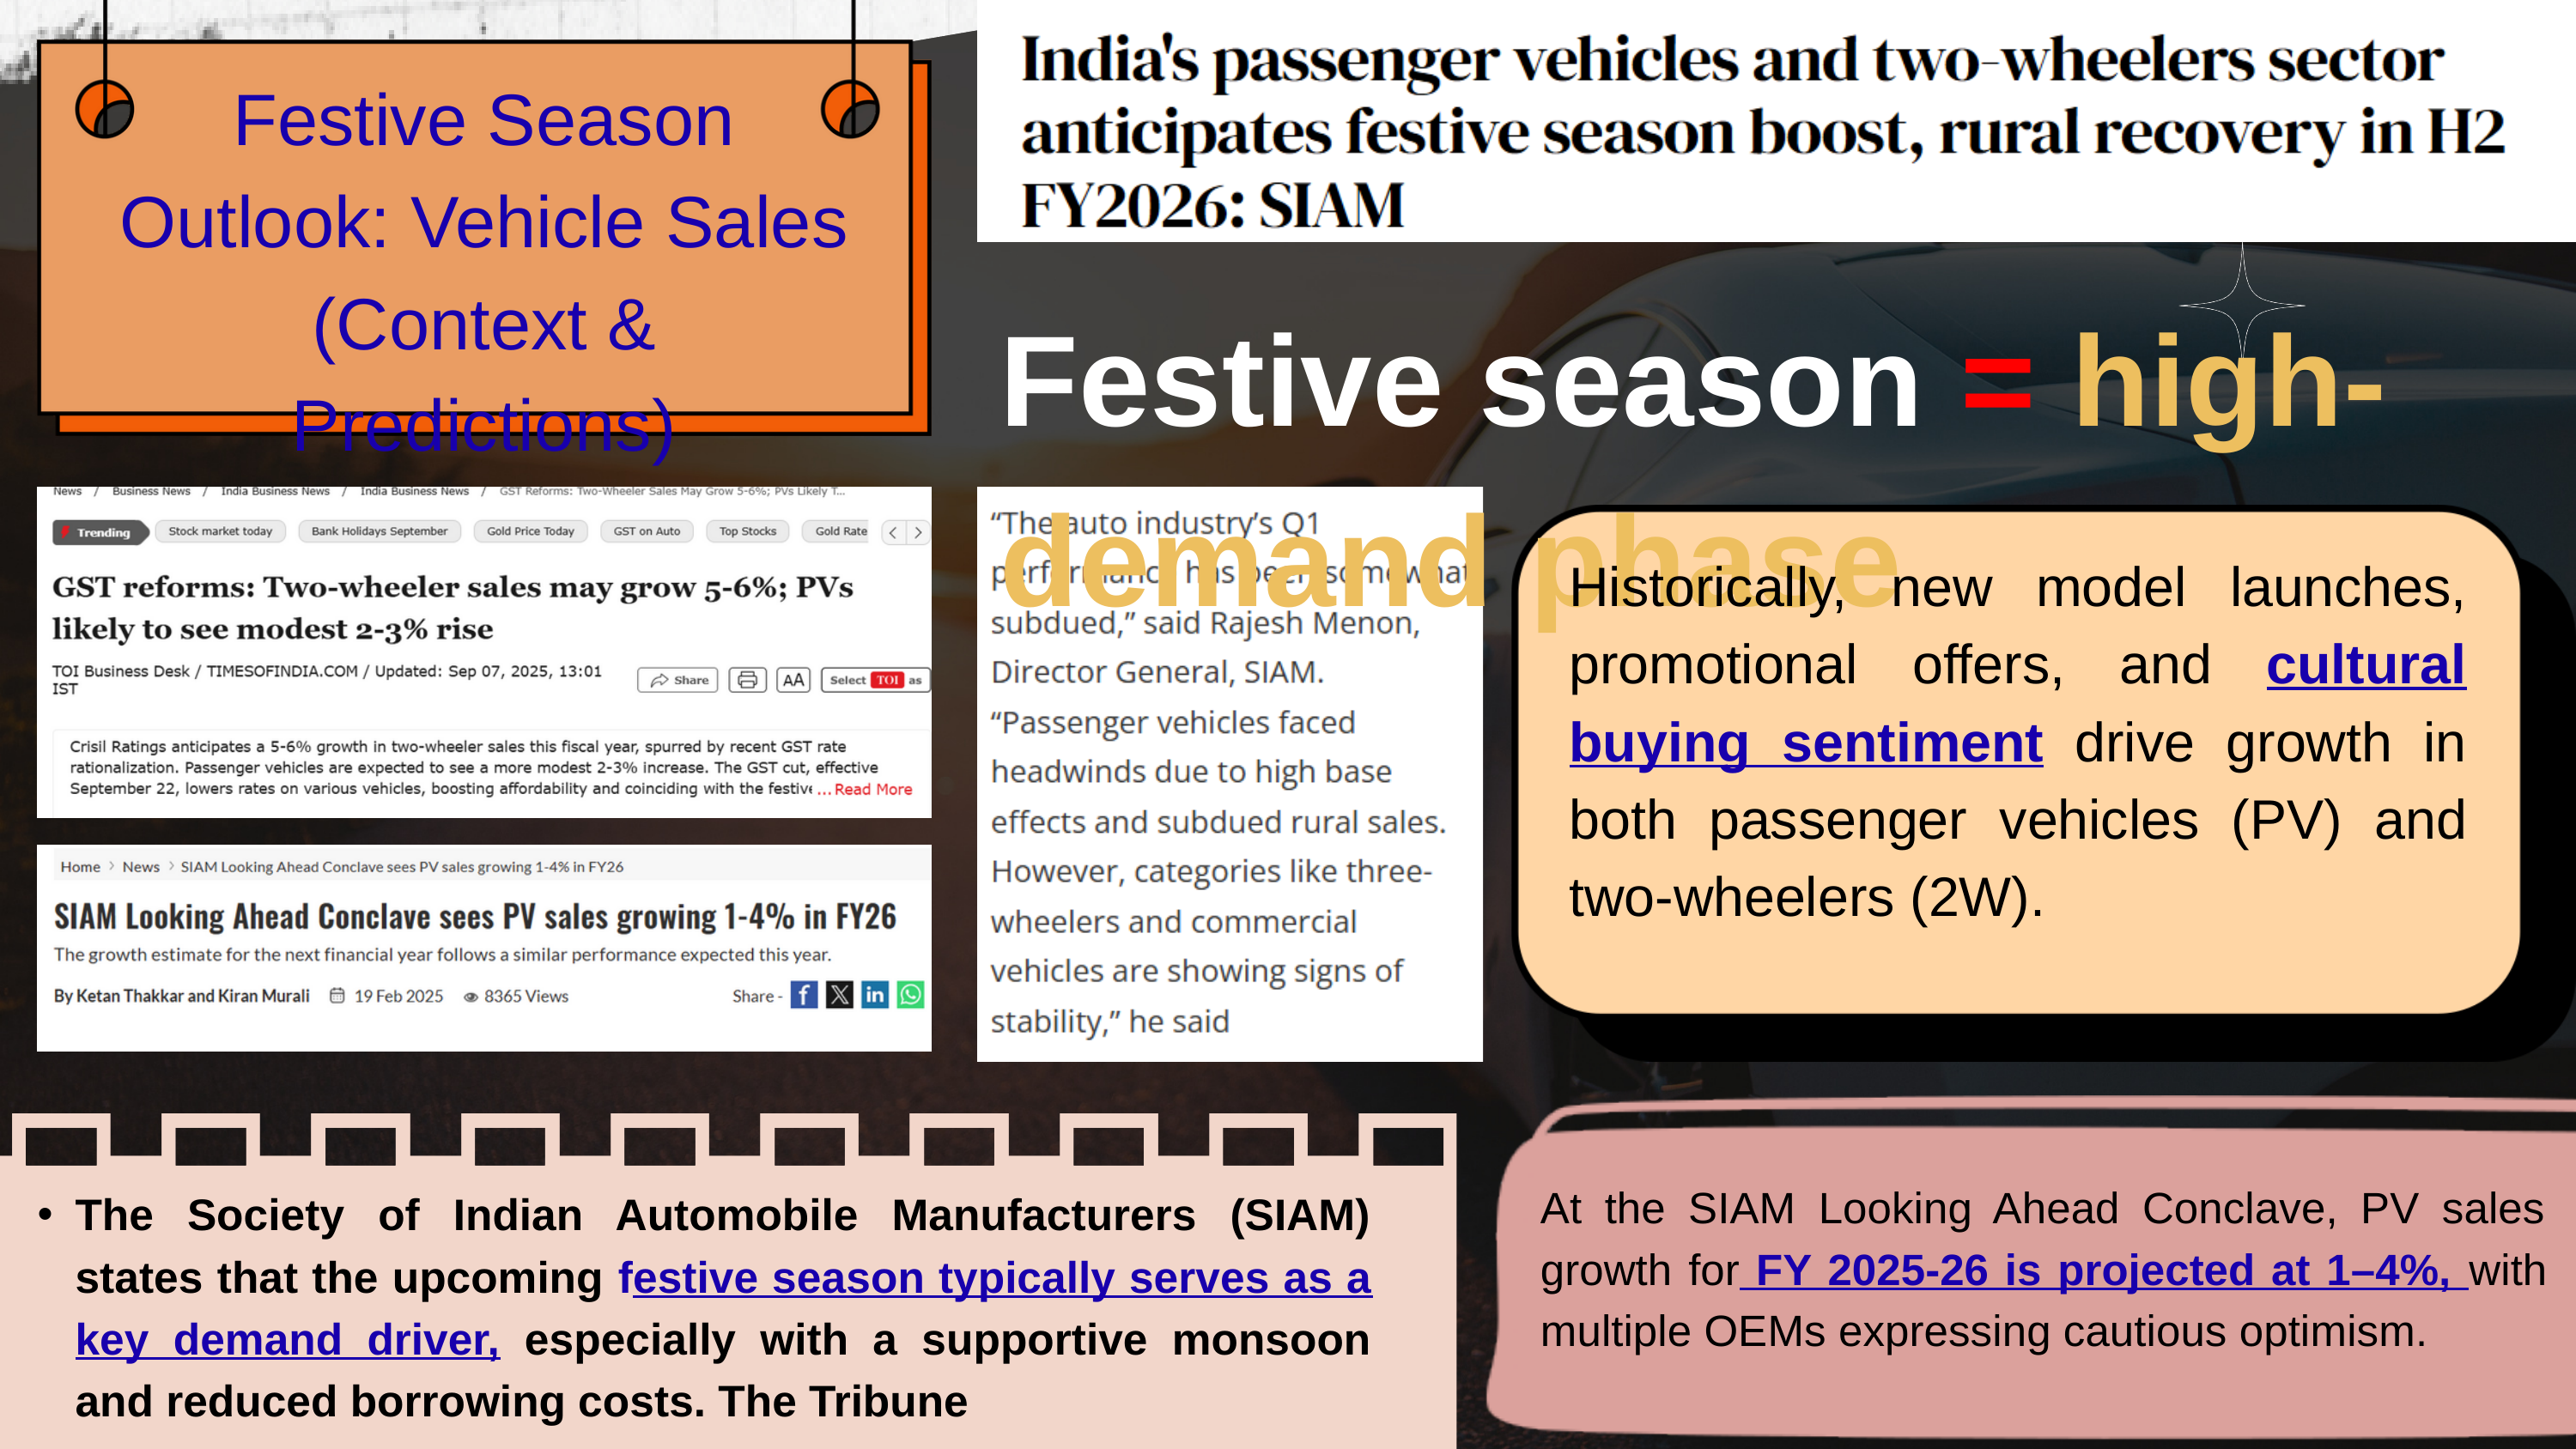

Festive Season Outlook: Vehicle Sales (Context & Predictions)

Festive season = high-demand phase

Historically, new model launches, promotional offers, and cultural buying sentiment drive growth in both passenger vehicles (PV) and two-wheelers (2W).

At the SIAM Looking Ahead Conclave, PV sales growth for FY 2025-26 is projected at 1–4%, with multiple OEMs expressing cautious optimism.
The Society of Indian Automobile Manufacturers (SIAM) states that the upcoming festive season typically serves as a key demand driver, especially with a supportive monsoon and reduced borrowing costs. The Tribune